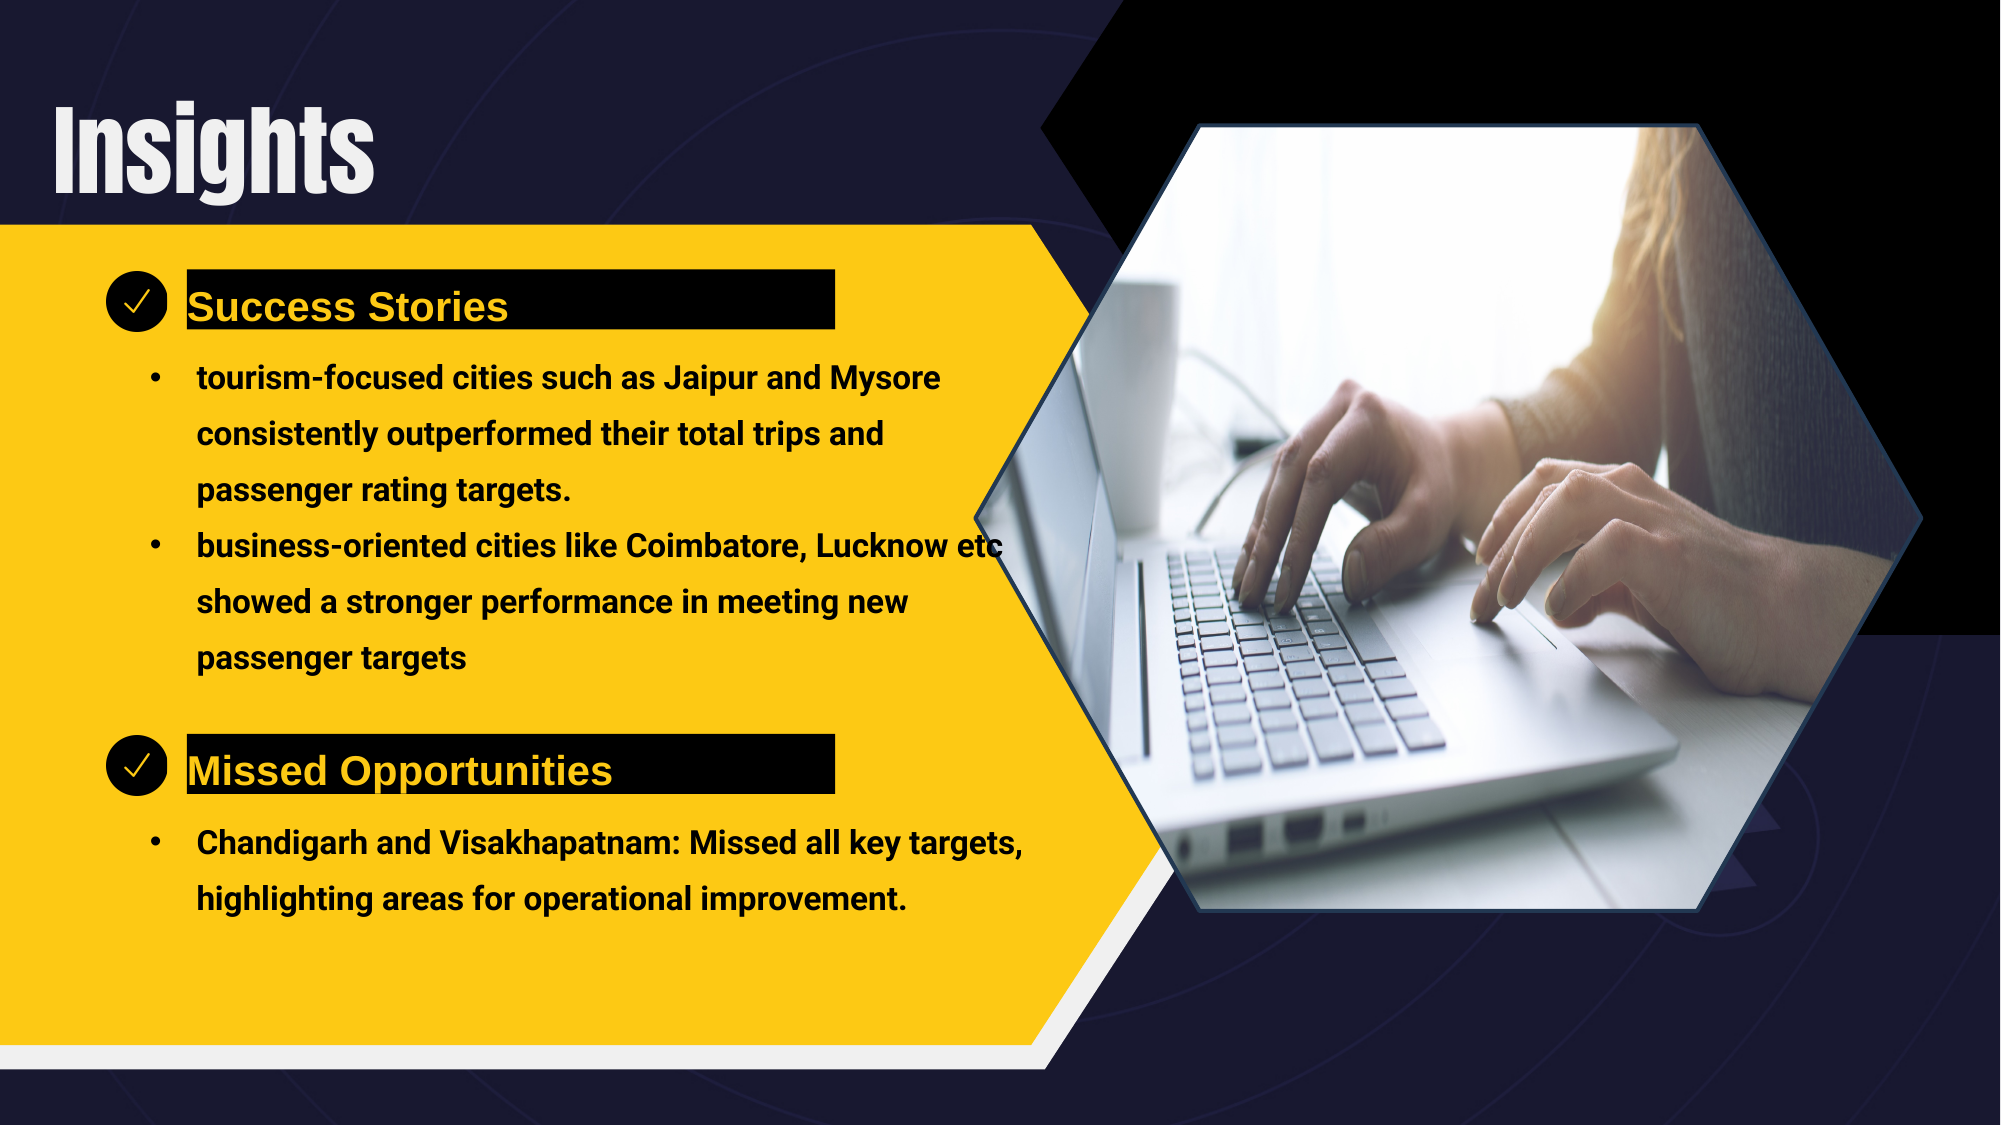

Insights

Success Stories
tourism-focused cities such as Jaipur and Mysore consistently outperformed their total trips and passenger rating targets.
business-oriented cities like Coimbatore, Lucknow etc showed a stronger performance in meeting new passenger targets

Missed Opportunities
Chandigarh and Visakhapatnam: Missed all key targets, highlighting areas for operational improvement.